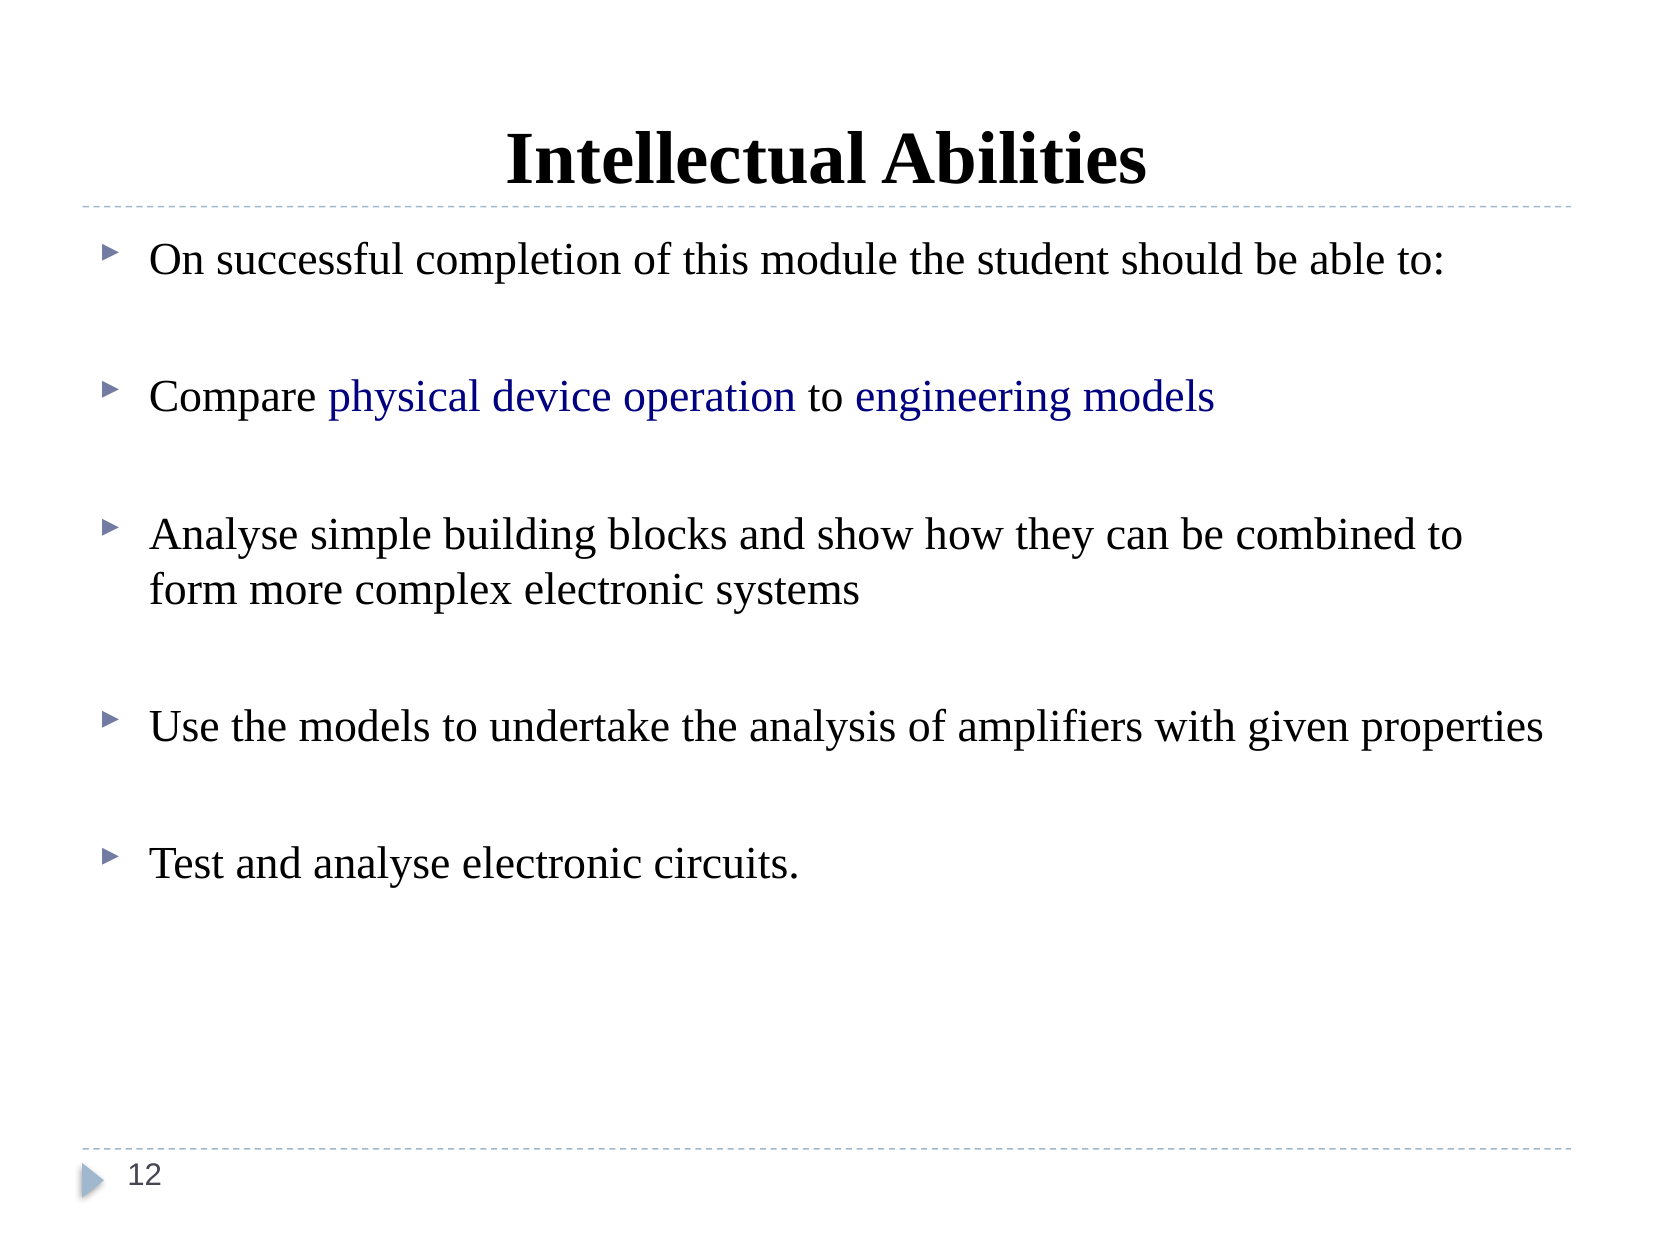

# Intellectual Abilities
On successful completion of this module the student should be able to:

Compare physical device operation to engineering models

Analyse simple building blocks and show how they can be combined to form more complex electronic systems

Use the models to undertake the analysis of amplifiers with given properties

Test and analyse electronic circuits.
12